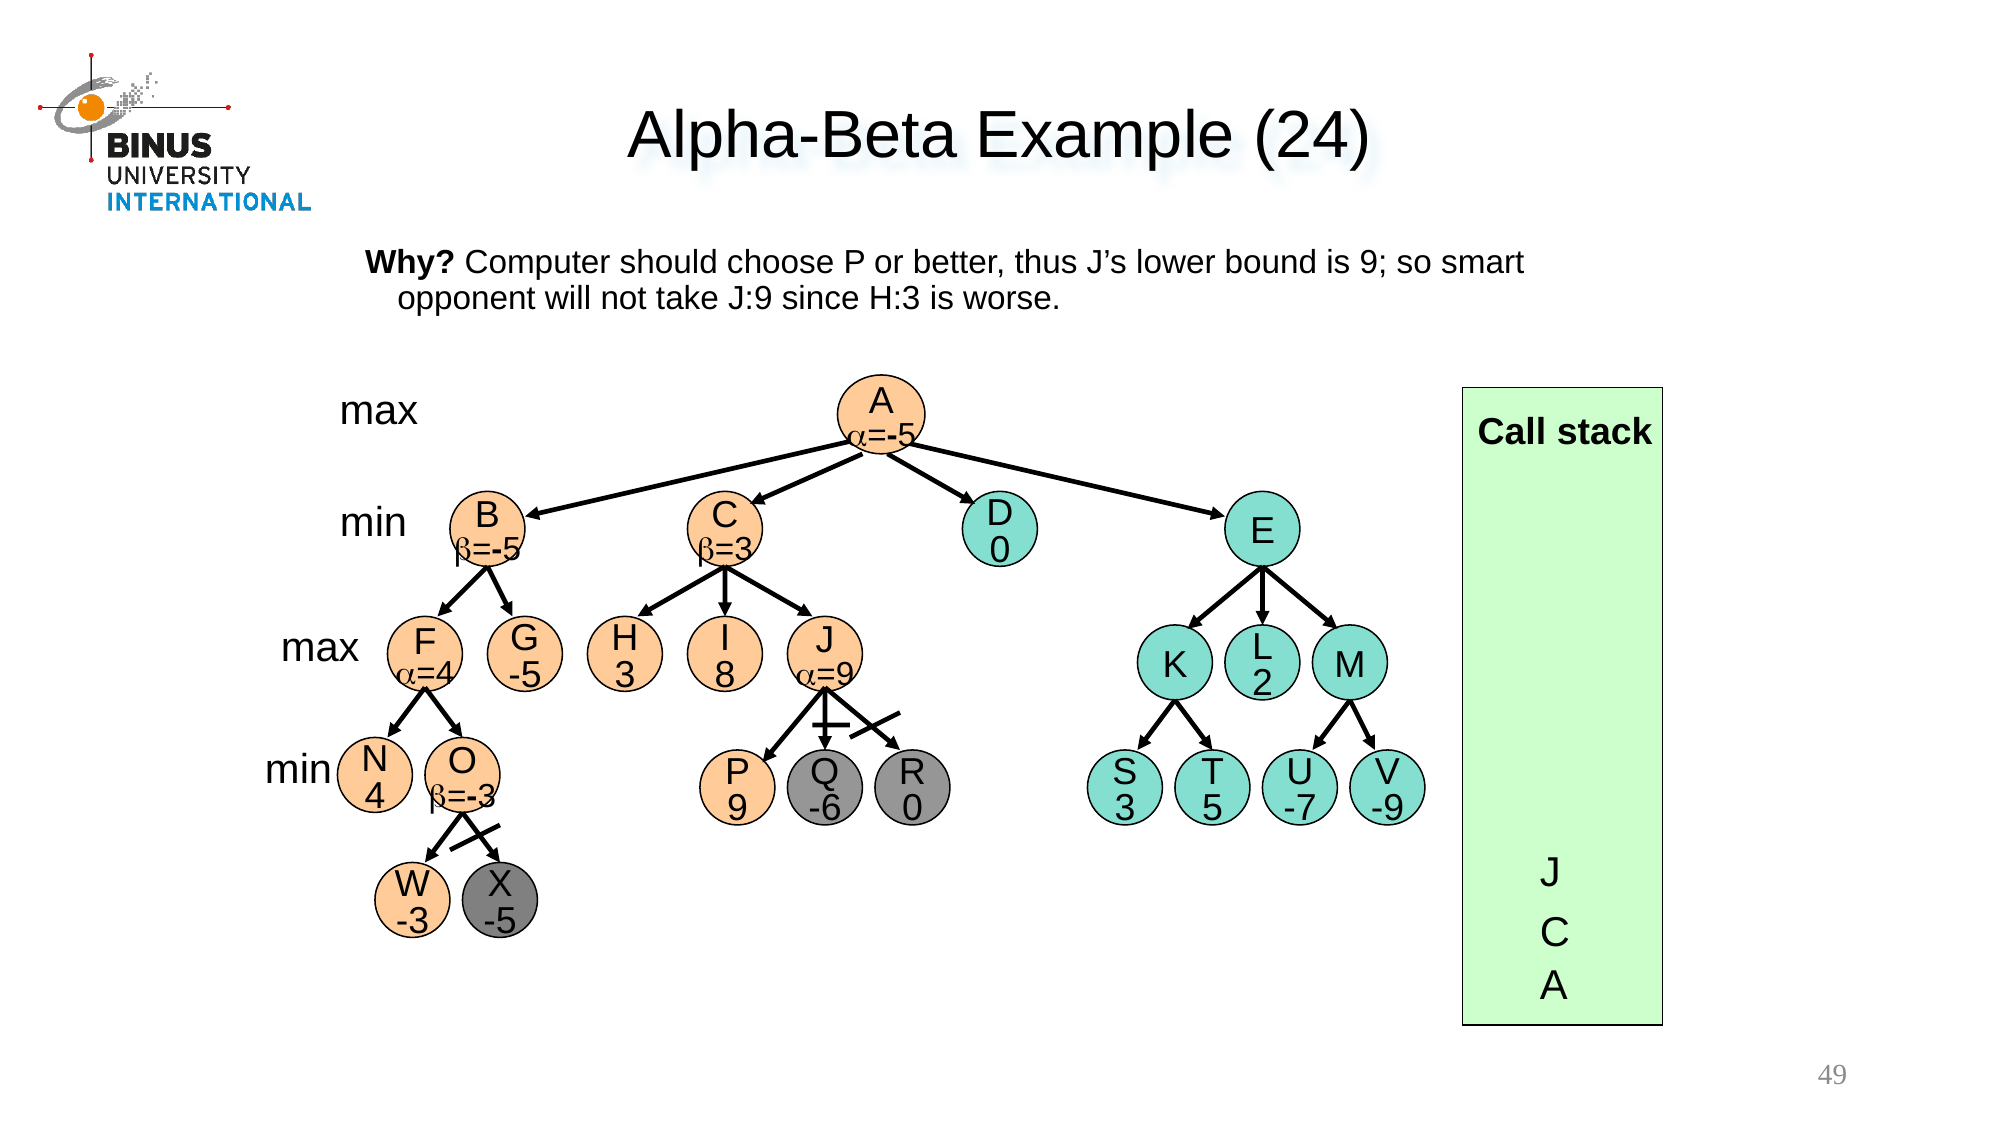

Alpha-Beta Example (24)
Why? Computer should choose P or better, thus J’s lower bound is 9; so smart opponent will not take J:9 since H:3 is worse.
max
A
α=-5

Call stack

min
B
β=-5
C
β=3
D
0
E

max
F
α=4
G
-5
H
3
I
8
J
α=9
K
L
2
M

min
N
4
O
β=-3
P
9
Q
-6
R
0
S
3
T
5
U
-7
V
-9

J
W
-3
X
-5
C
A
49